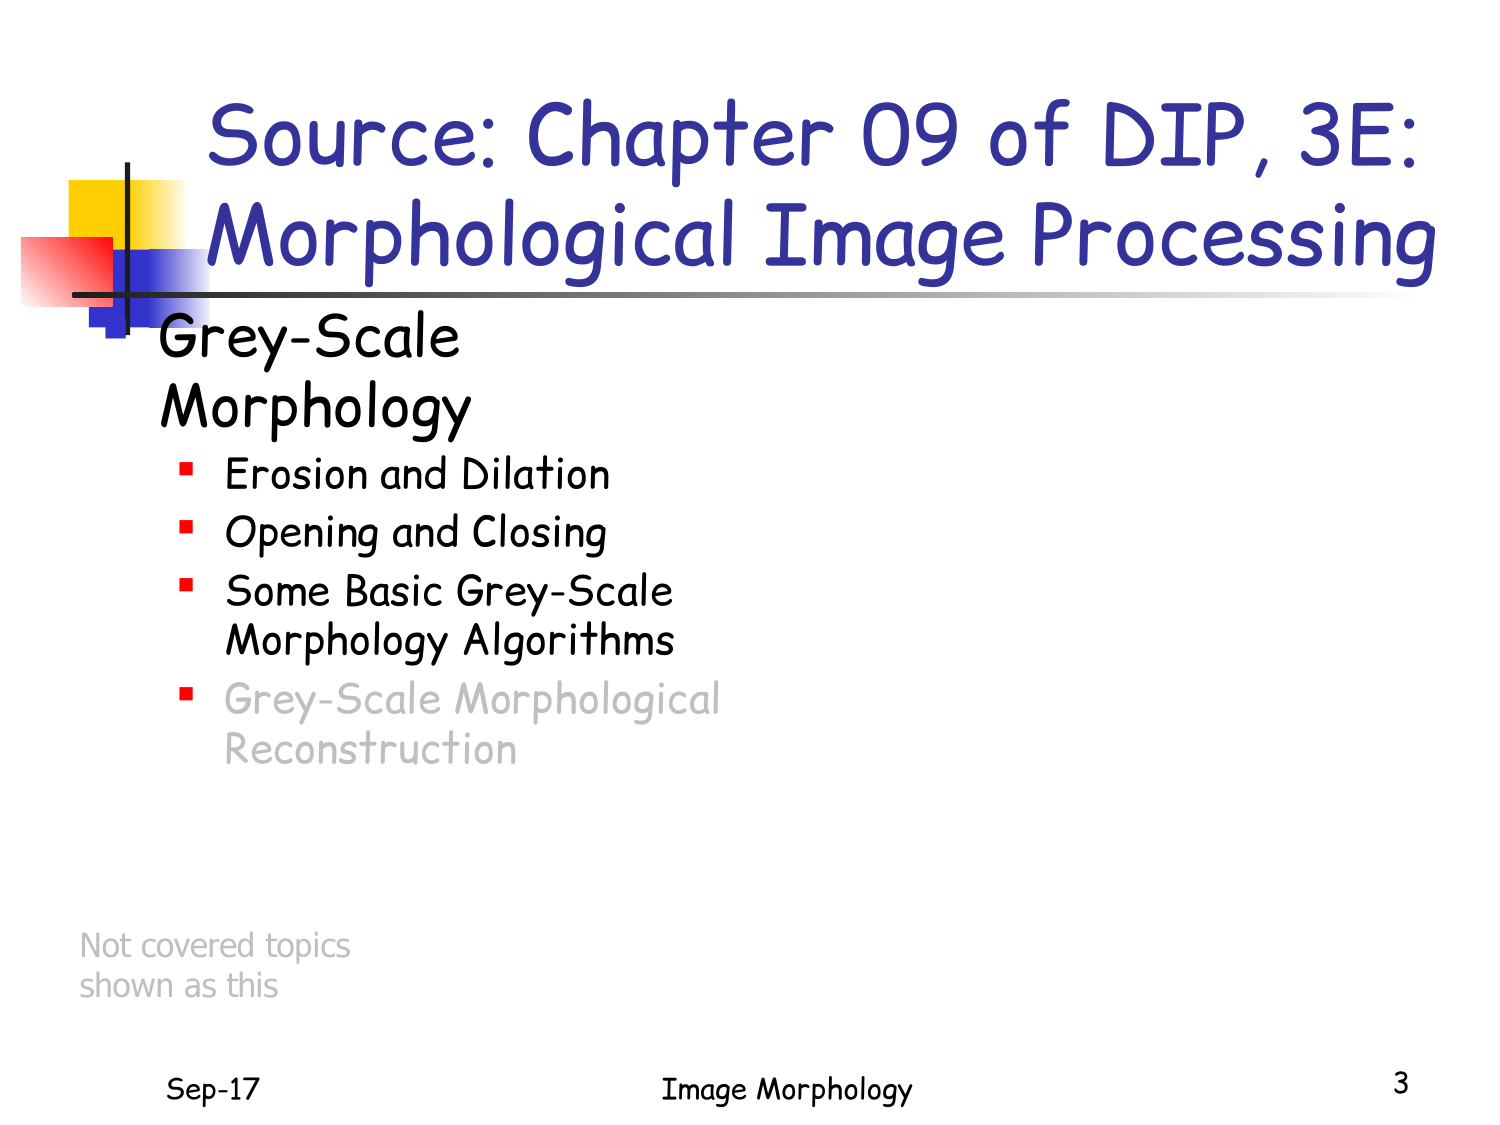

# Source: Chapter 09 of DIP, 3E: Morphological Image Processing
Grey-Scale Morphology
Erosion and Dilation
Opening and Closing
Some Basic Grey-Scale Morphology Algorithms
Grey-Scale Morphological Reconstruction

Not covered topics shown as this
Sep-17
Image Morphology
3